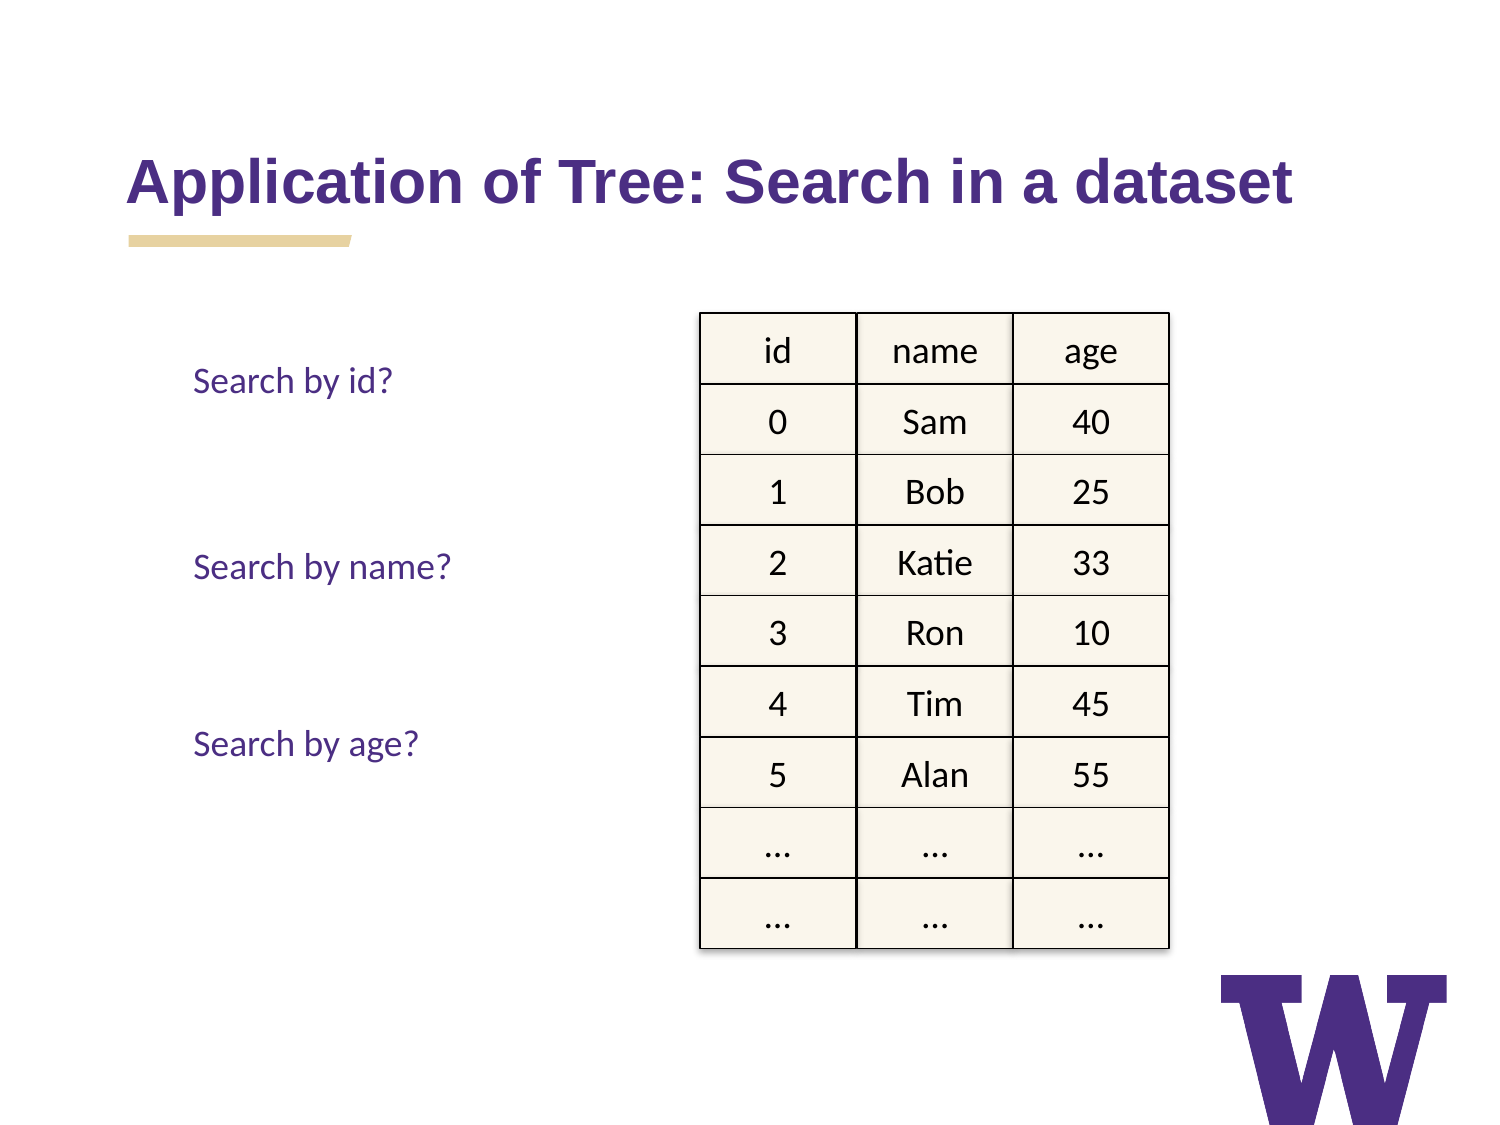

# Application of Tree: Search in a dataset
id
name
age
Search by id?
0
Sam
40
1
Bob
25
2
Katie
33
3
Ron
10
4
Tim
45
Search by name?
Search by age?
5
Alan
55
…
…
…
…
…
…